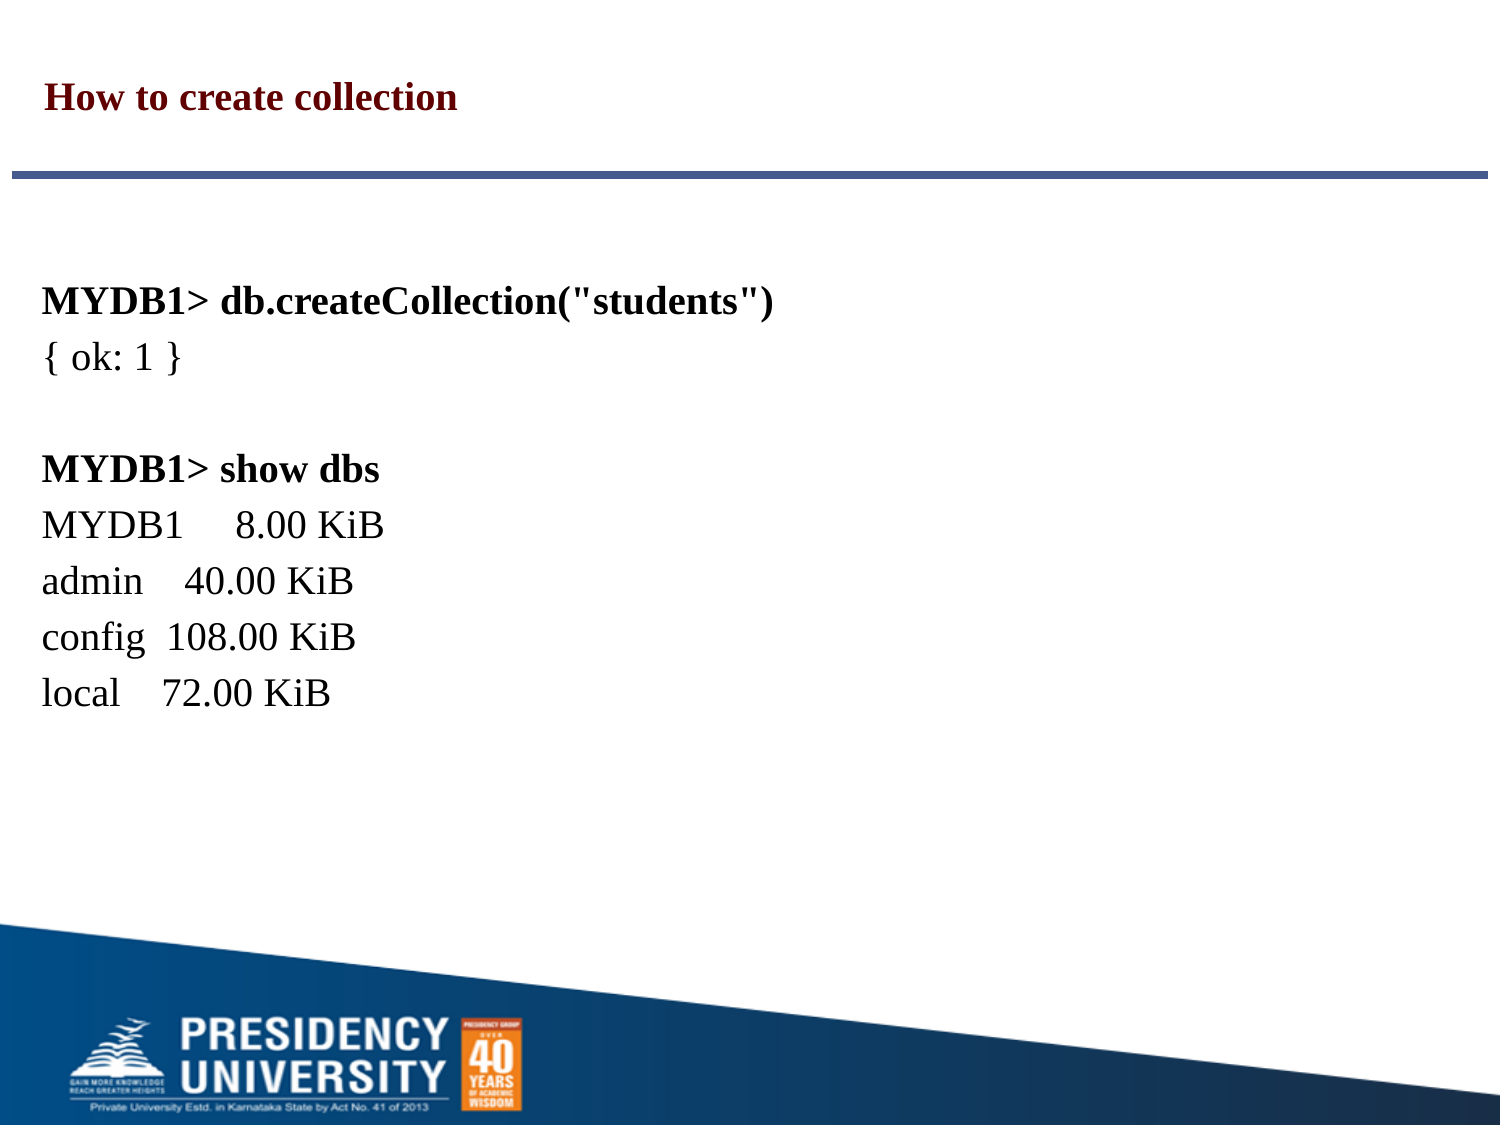

# How to create collection
MYDB1> db.createCollection("students")
{ ok: 1 }

MYDB1> show dbs
MYDB1     8.00 KiB
admin    40.00 KiB
config  108.00 KiB
local    72.00 KiB